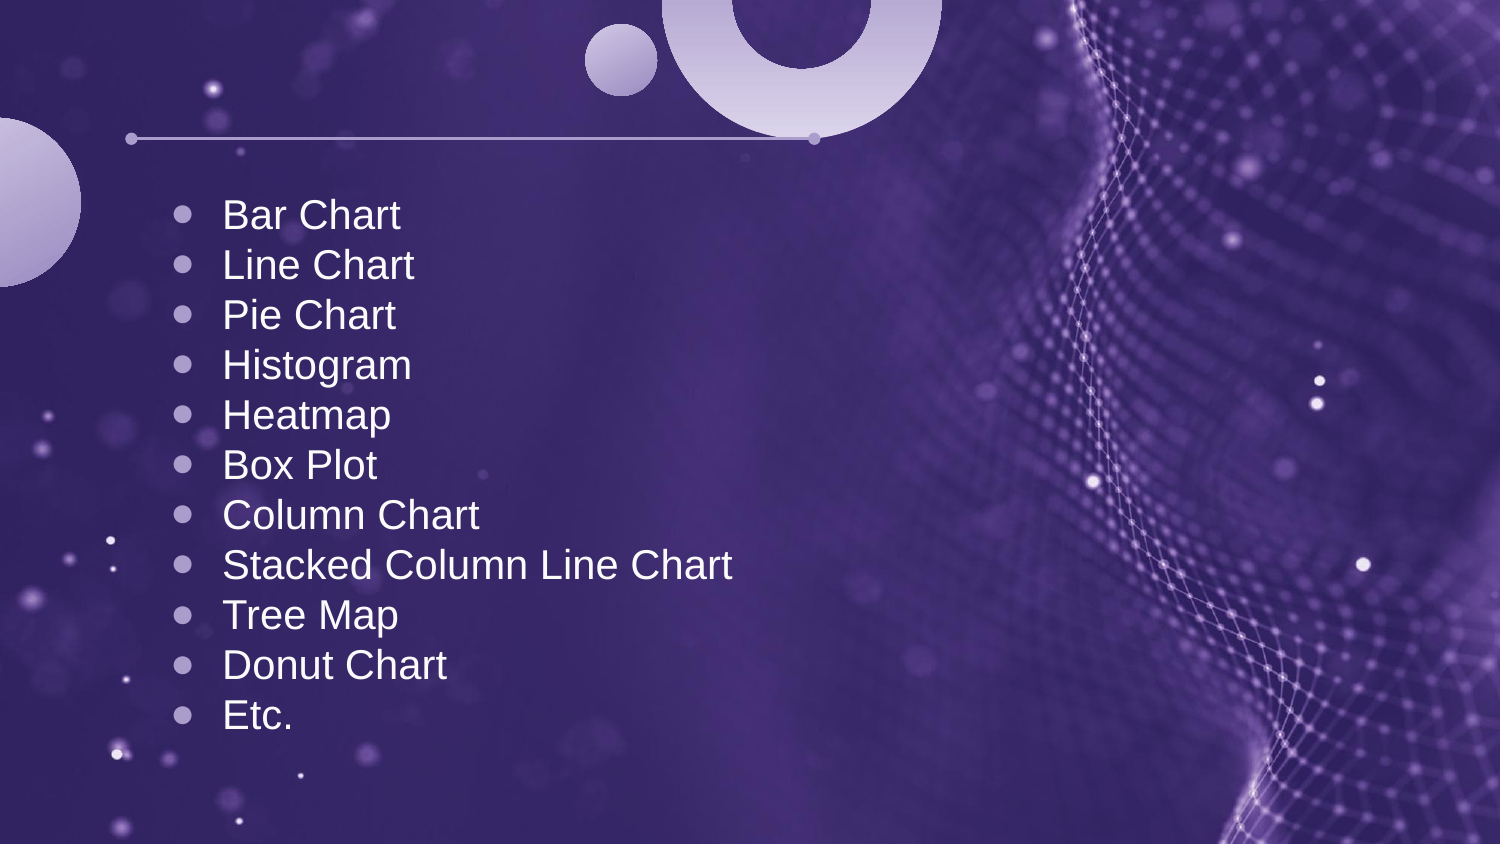

Bar Chart
Line Chart
Pie Chart
Histogram
Heatmap
Box Plot
Column Chart
Stacked Column Line Chart
Tree Map
Donut Chart
Etc.